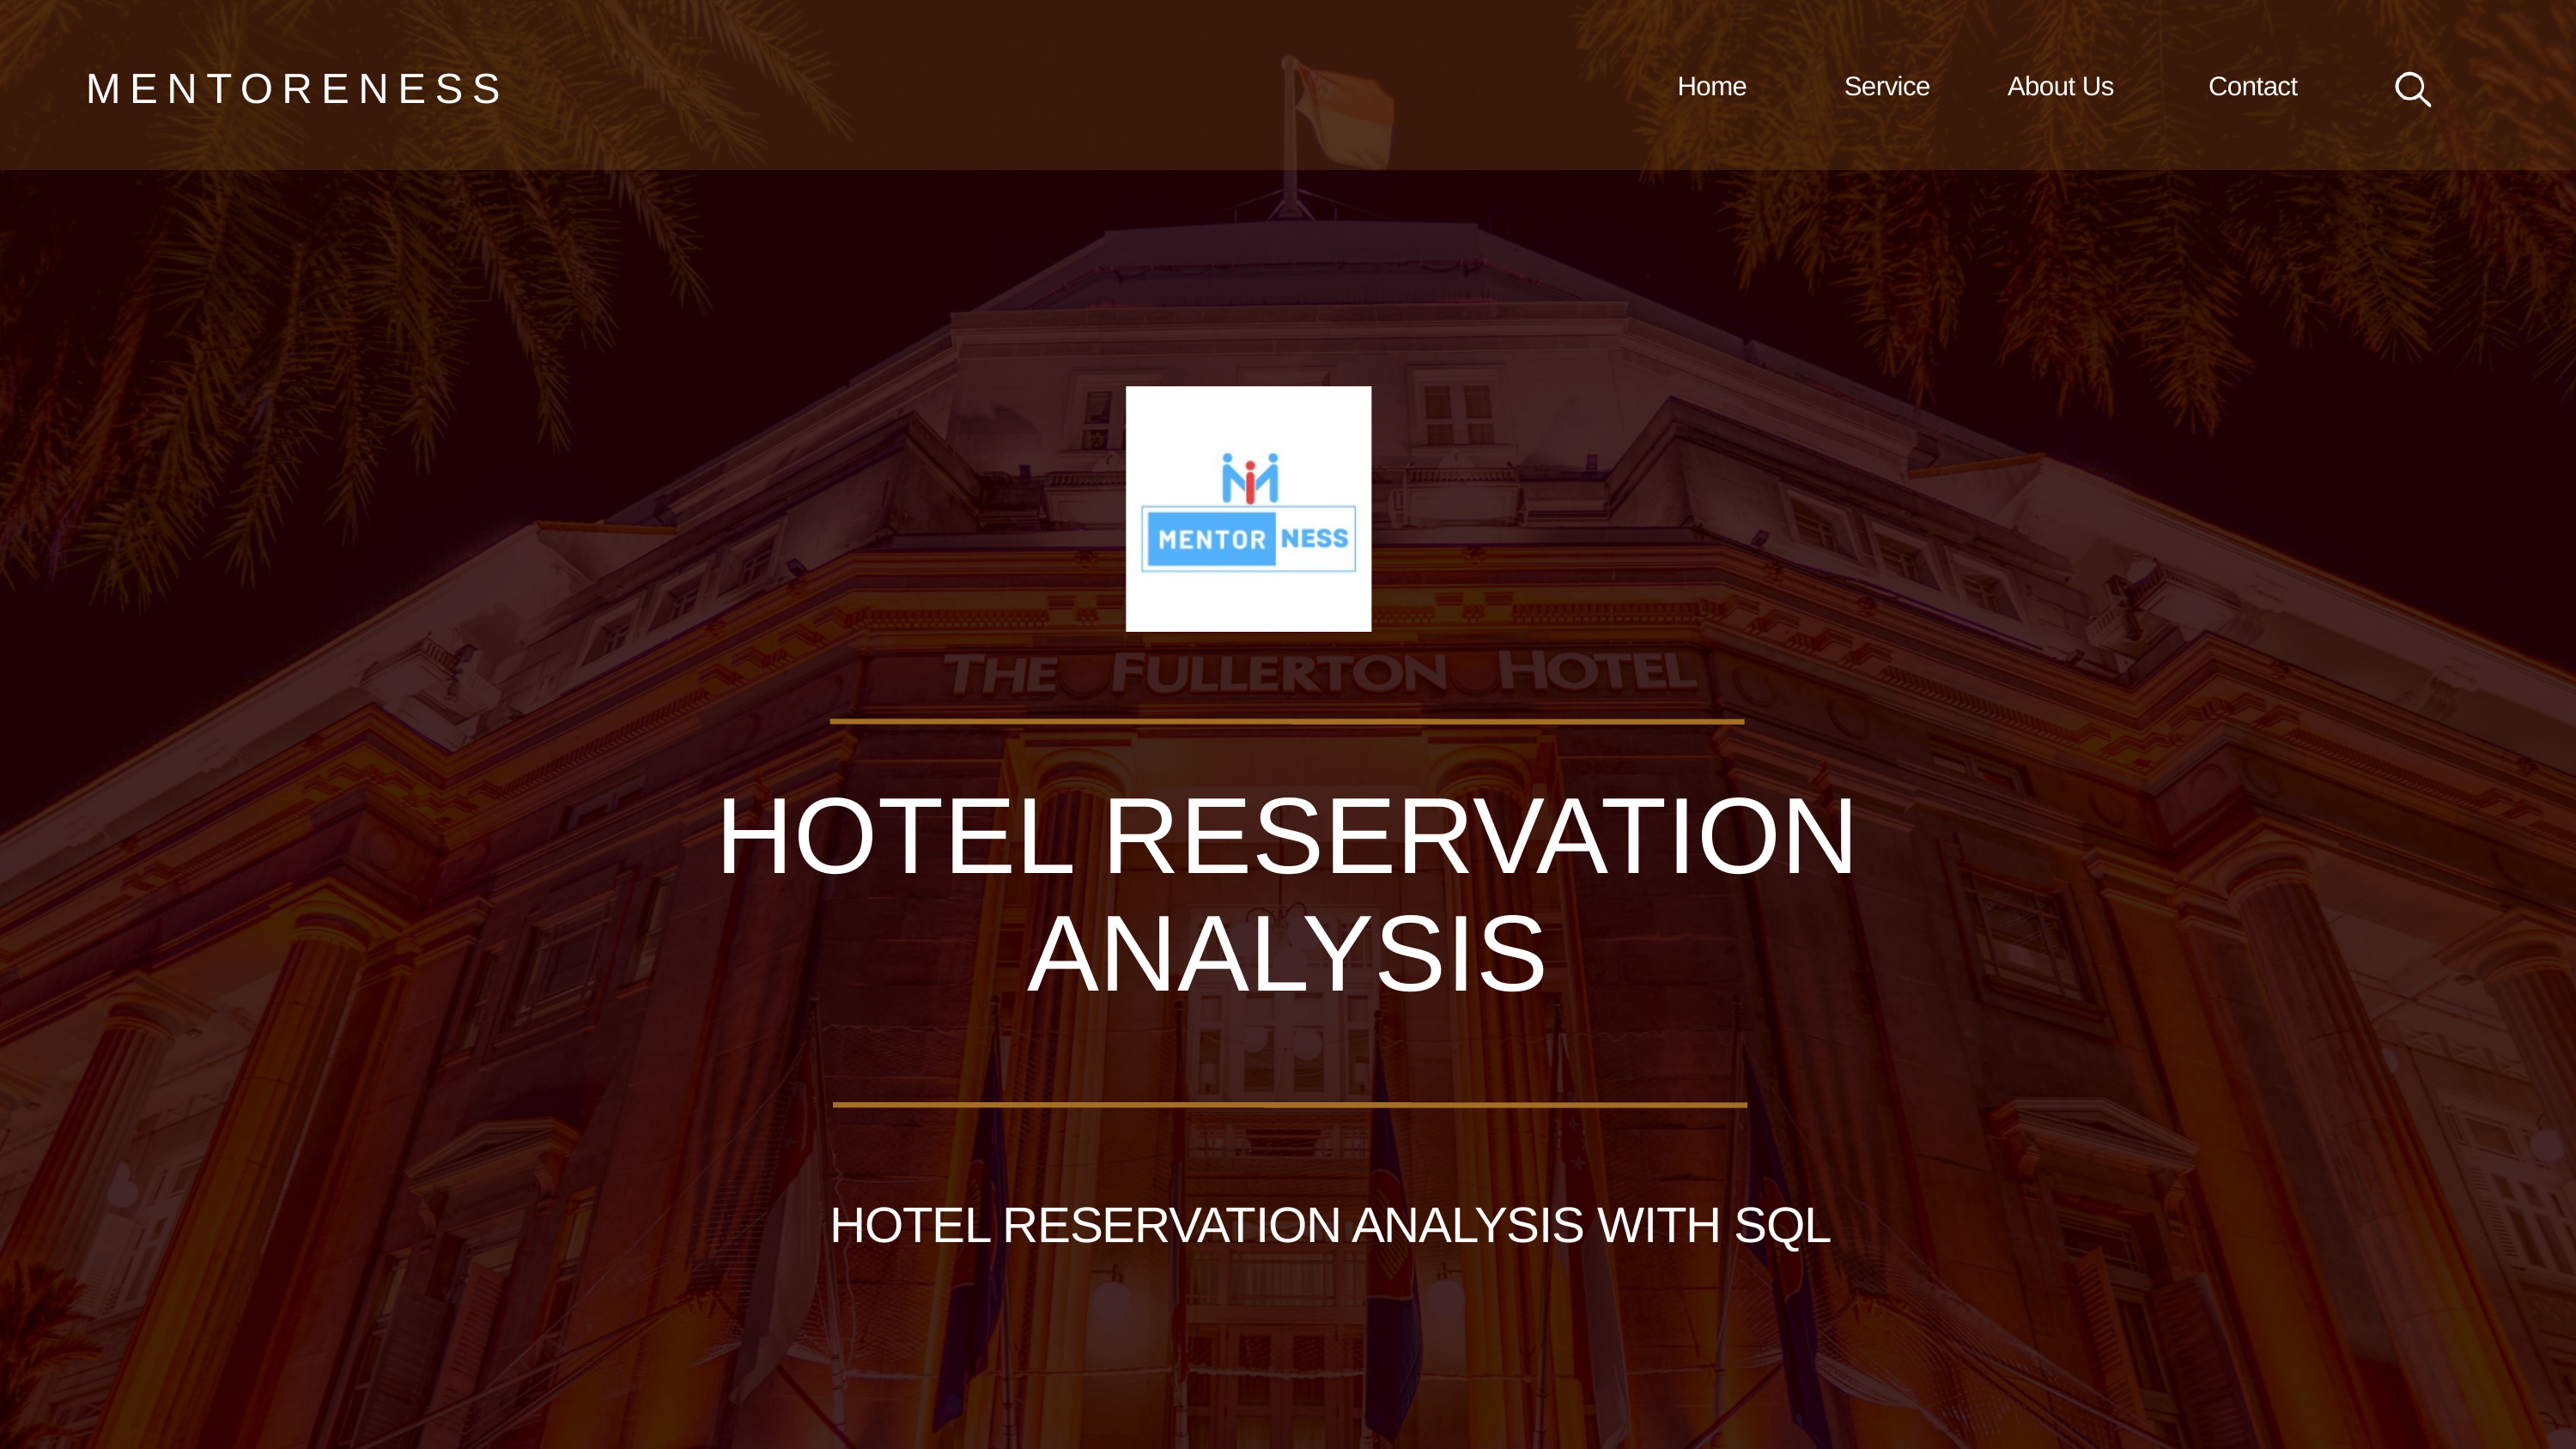

MENTORENESS
Home
Service
About Us
Contact

HOTEL RESERVATION ANALYSIS

HOTEL RESERVATION ANALYSIS WITH SQL